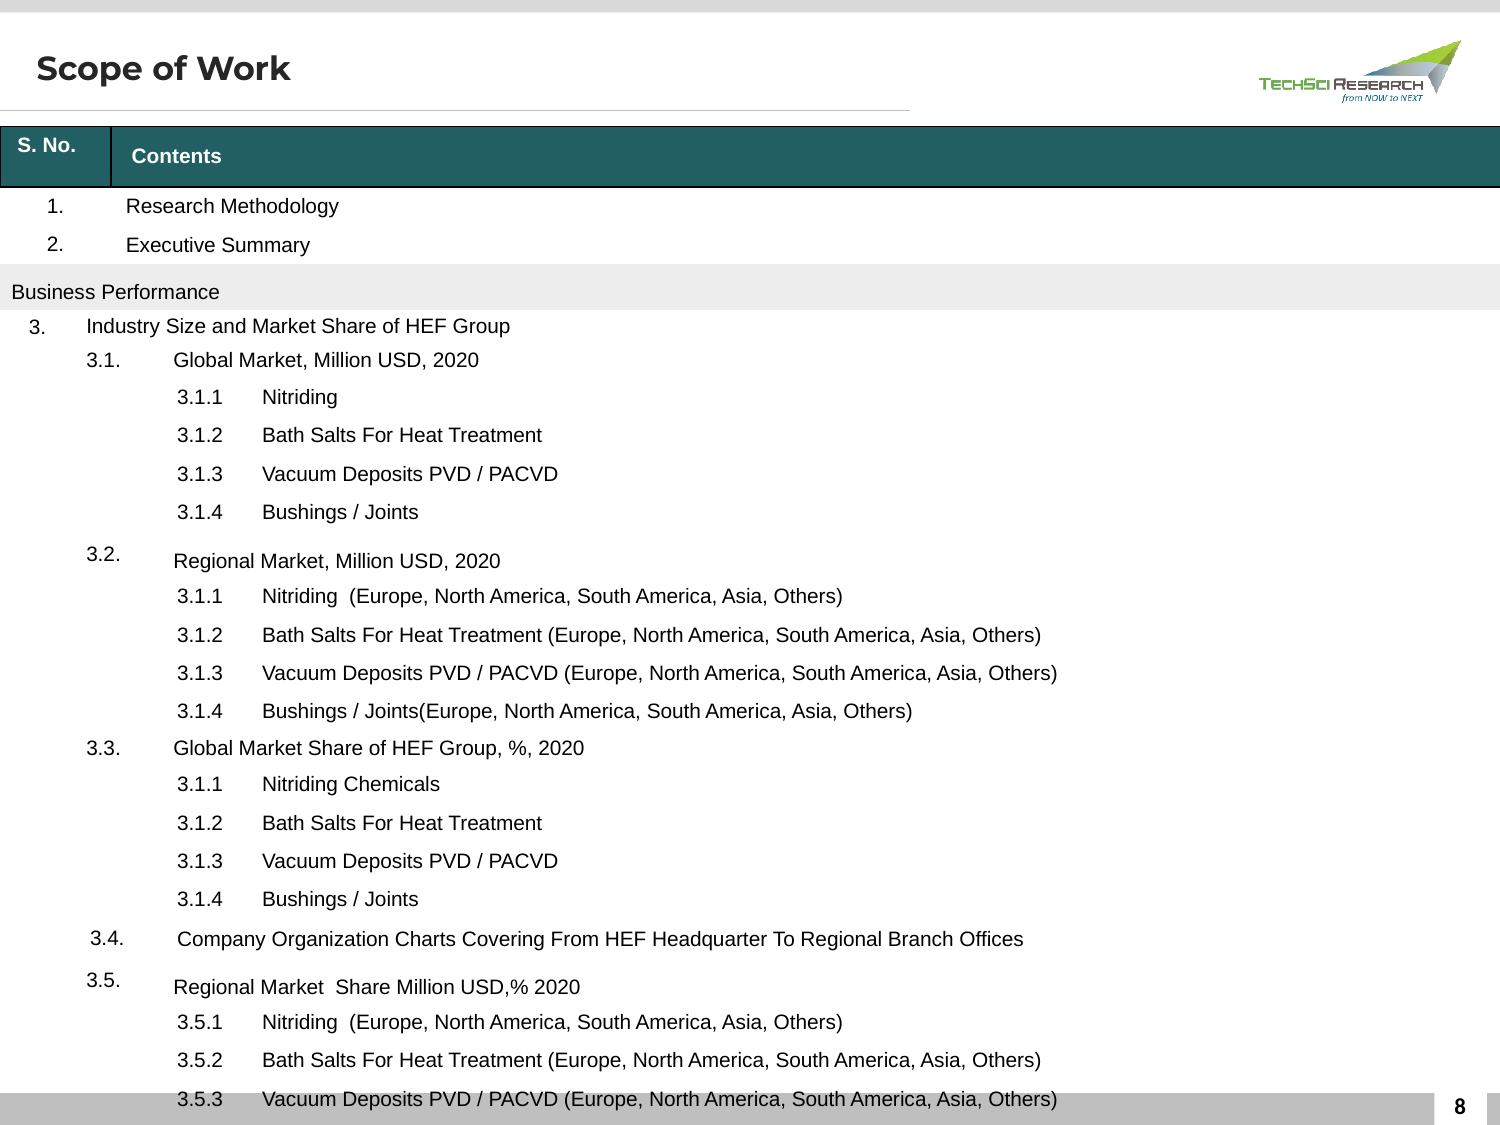

Scope of Work
| S. No. | Contents | Contents |  |  |
| --- | --- | --- | --- | --- |
| 1. | Research Methodology | Research Methodology |  |  |
| 2. | Executive Summary | Executive Summary |  |  |
| Business Performance | Business Performance |  |  |  |
| 3. | Industry Size and Market Share of HEF Group |  |  |  |
|  | 3.1. |  | Global Market, Million USD, 2020 |  |
|  |  |  | 3.1.1 | Nitriding |
|  |  |  | 3.1.2 | Bath Salts For Heat Treatment |
|  |  |  | 3.1.3 | Vacuum Deposits PVD / PACVD |
|  |  |  | 3.1.4 | Bushings / Joints |
|  | 3.2. |  | Regional Market, Million USD, 2020 |  |
|  |  |  | 3.1.1 | Nitriding (Europe, North America, South America, Asia, Others) |
|  |  |  | 3.1.2 | Bath Salts For Heat Treatment (Europe, North America, South America, Asia, Others) |
|  |  |  | 3.1.3 | Vacuum Deposits PVD / PACVD (Europe, North America, South America, Asia, Others) |
|  |  |  | 3.1.4 | Bushings / Joints(Europe, North America, South America, Asia, Others) |
|  | 3.3. |  | Global Market Share of HEF Group, %, 2020 |  |
|  |  |  | 3.1.1 | Nitriding Chemicals |
|  |  |  | 3.1.2 | Bath Salts For Heat Treatment |
|  |  |  | 3.1.3 | Vacuum Deposits PVD / PACVD |
|  |  |  | 3.1.4 | Bushings / Joints |
|  | 3.4. |  | Company Organization Charts Covering From HEF Headquarter To Regional Branch Offices |  |
|  | 3.5. |  | Regional Market Share Million USD,% 2020 |  |
|  |  |  | 3.5.1 | Nitriding (Europe, North America, South America, Asia, Others) |
|  |  |  | 3.5.2 | Bath Salts For Heat Treatment (Europe, North America, South America, Asia, Others) |
|  |  |  | 3.5.3 | Vacuum Deposits PVD / PACVD (Europe, North America, South America, Asia, Others) |
|  |  |  | 3.5.4 | Bushings / Joints(Europe, North America, South America, Asia, Others) |